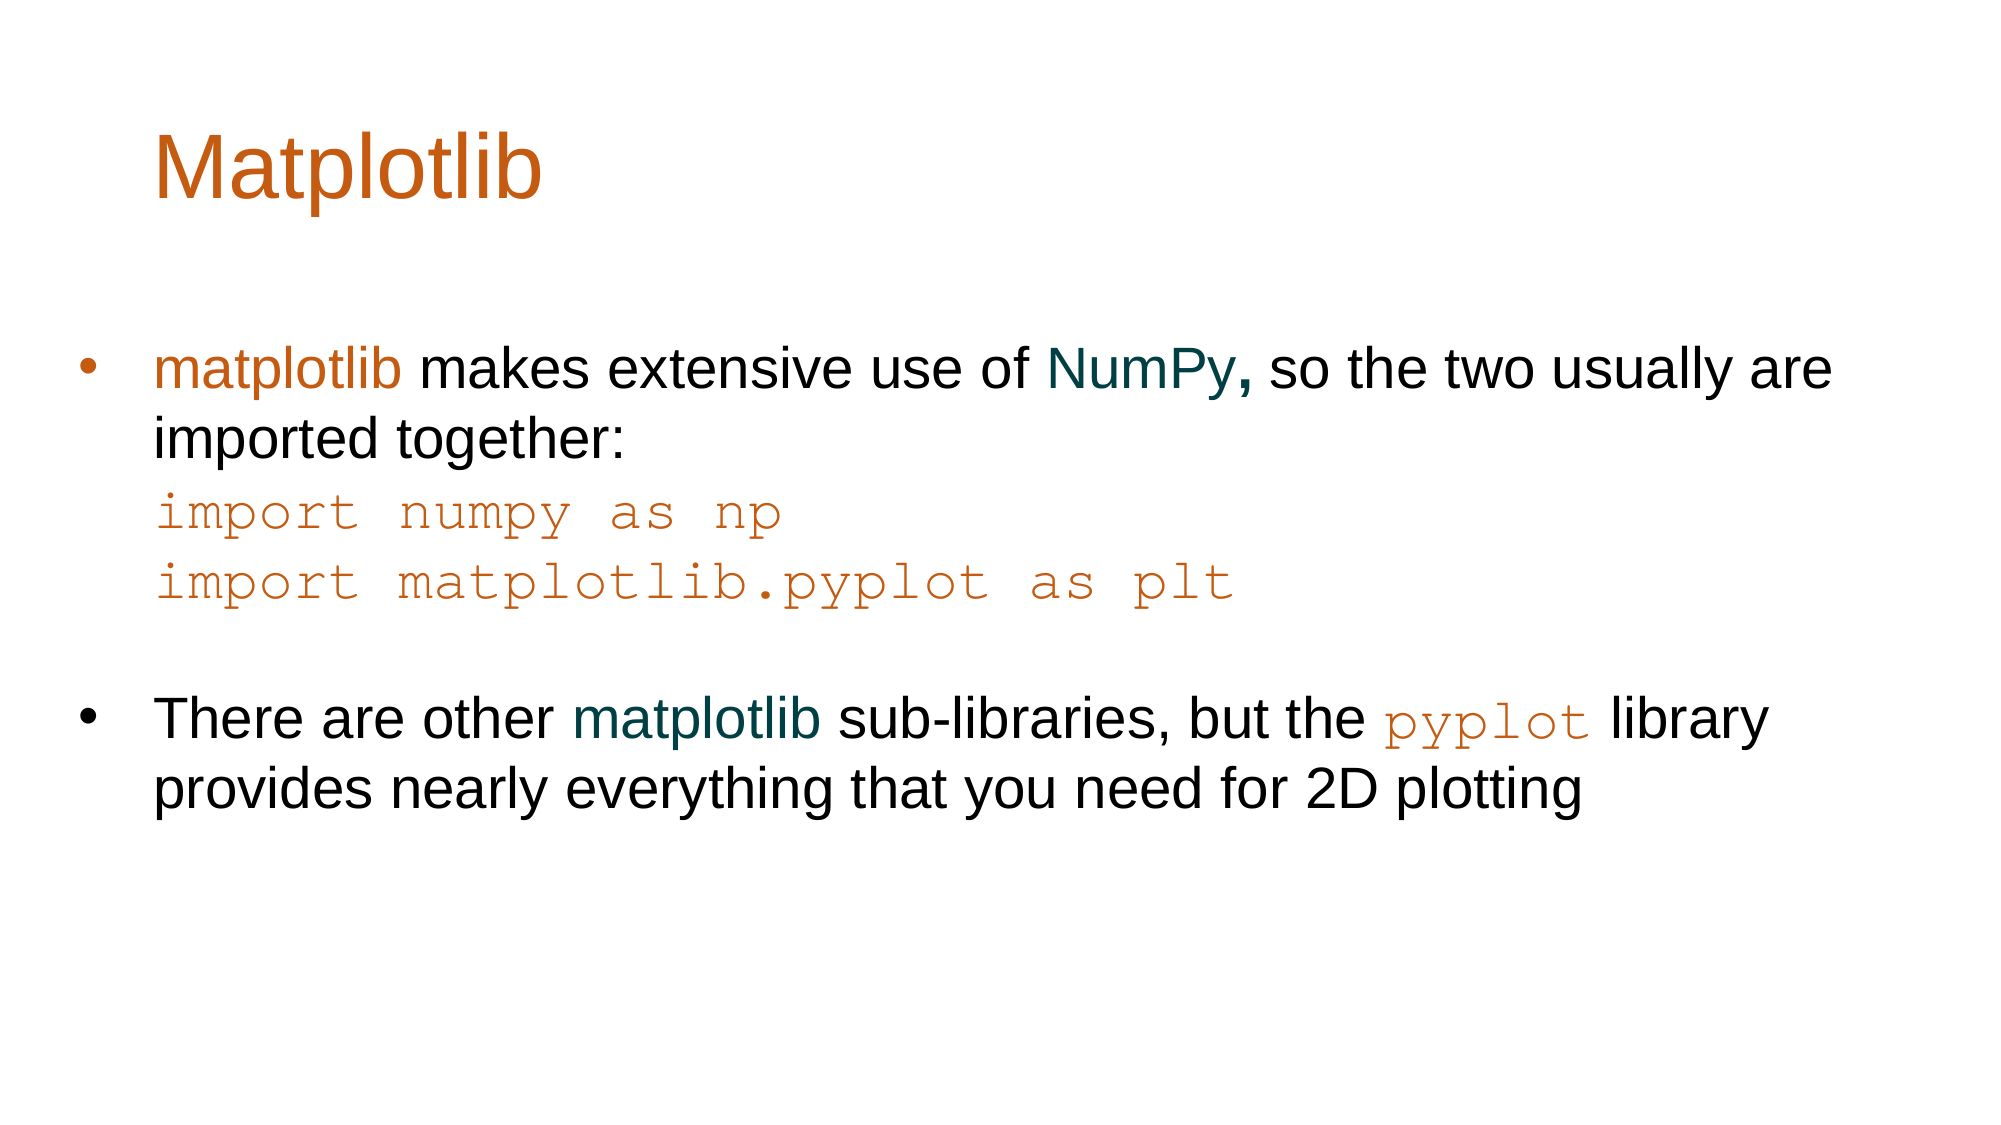

# Matplotlib
matplotlib makes extensive use of NumPy, so the two usually are imported together:
import numpy as np
import matplotlib.pyplot as plt

There are other matplotlib sub-libraries, but the pyplot library provides nearly everything that you need for 2D plotting